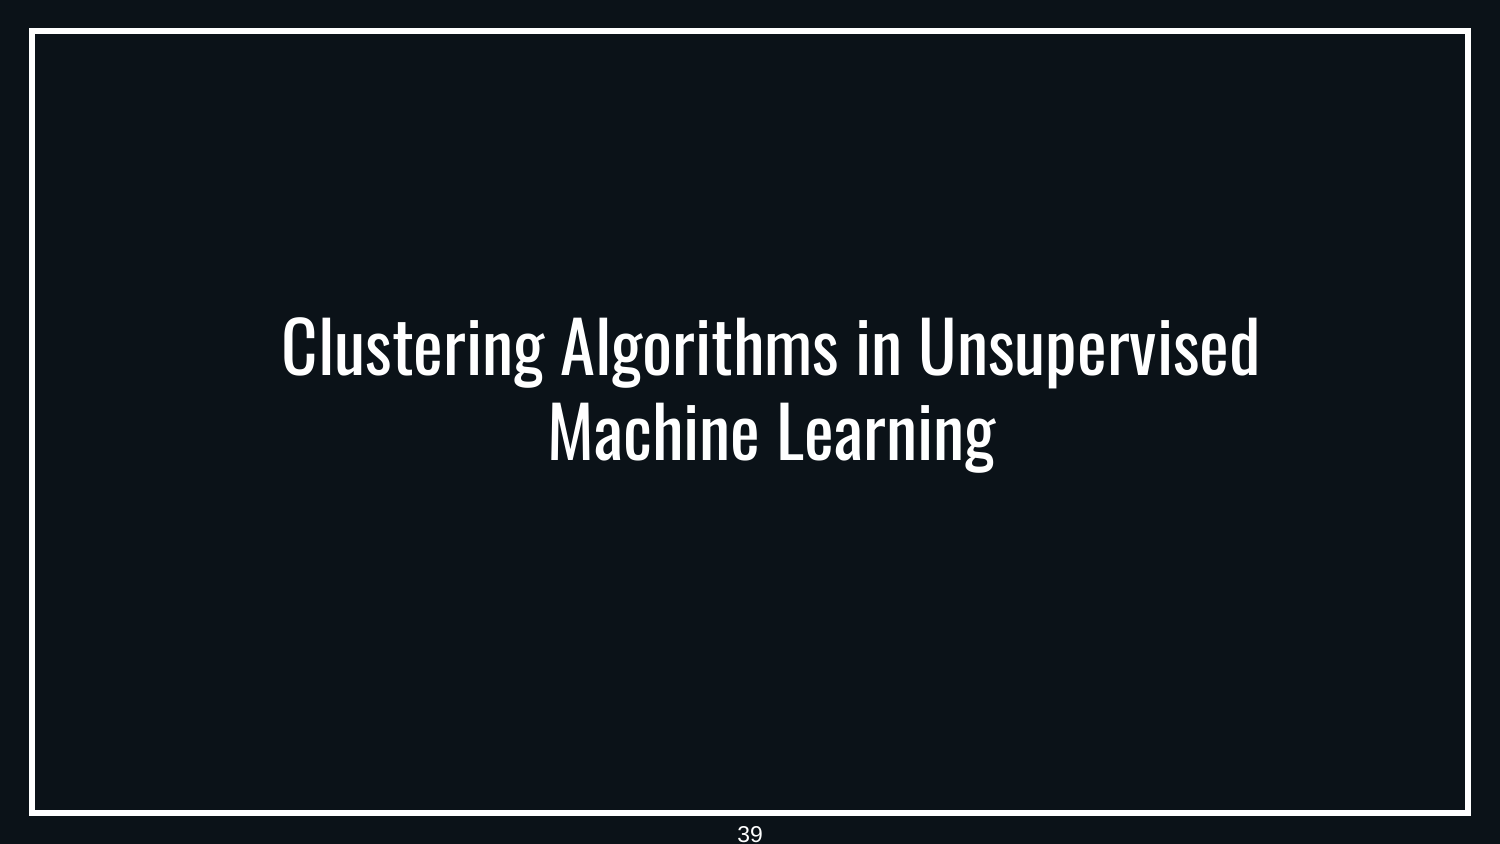

#
Clustering Algorithms in Unsupervised Machine Learning
39